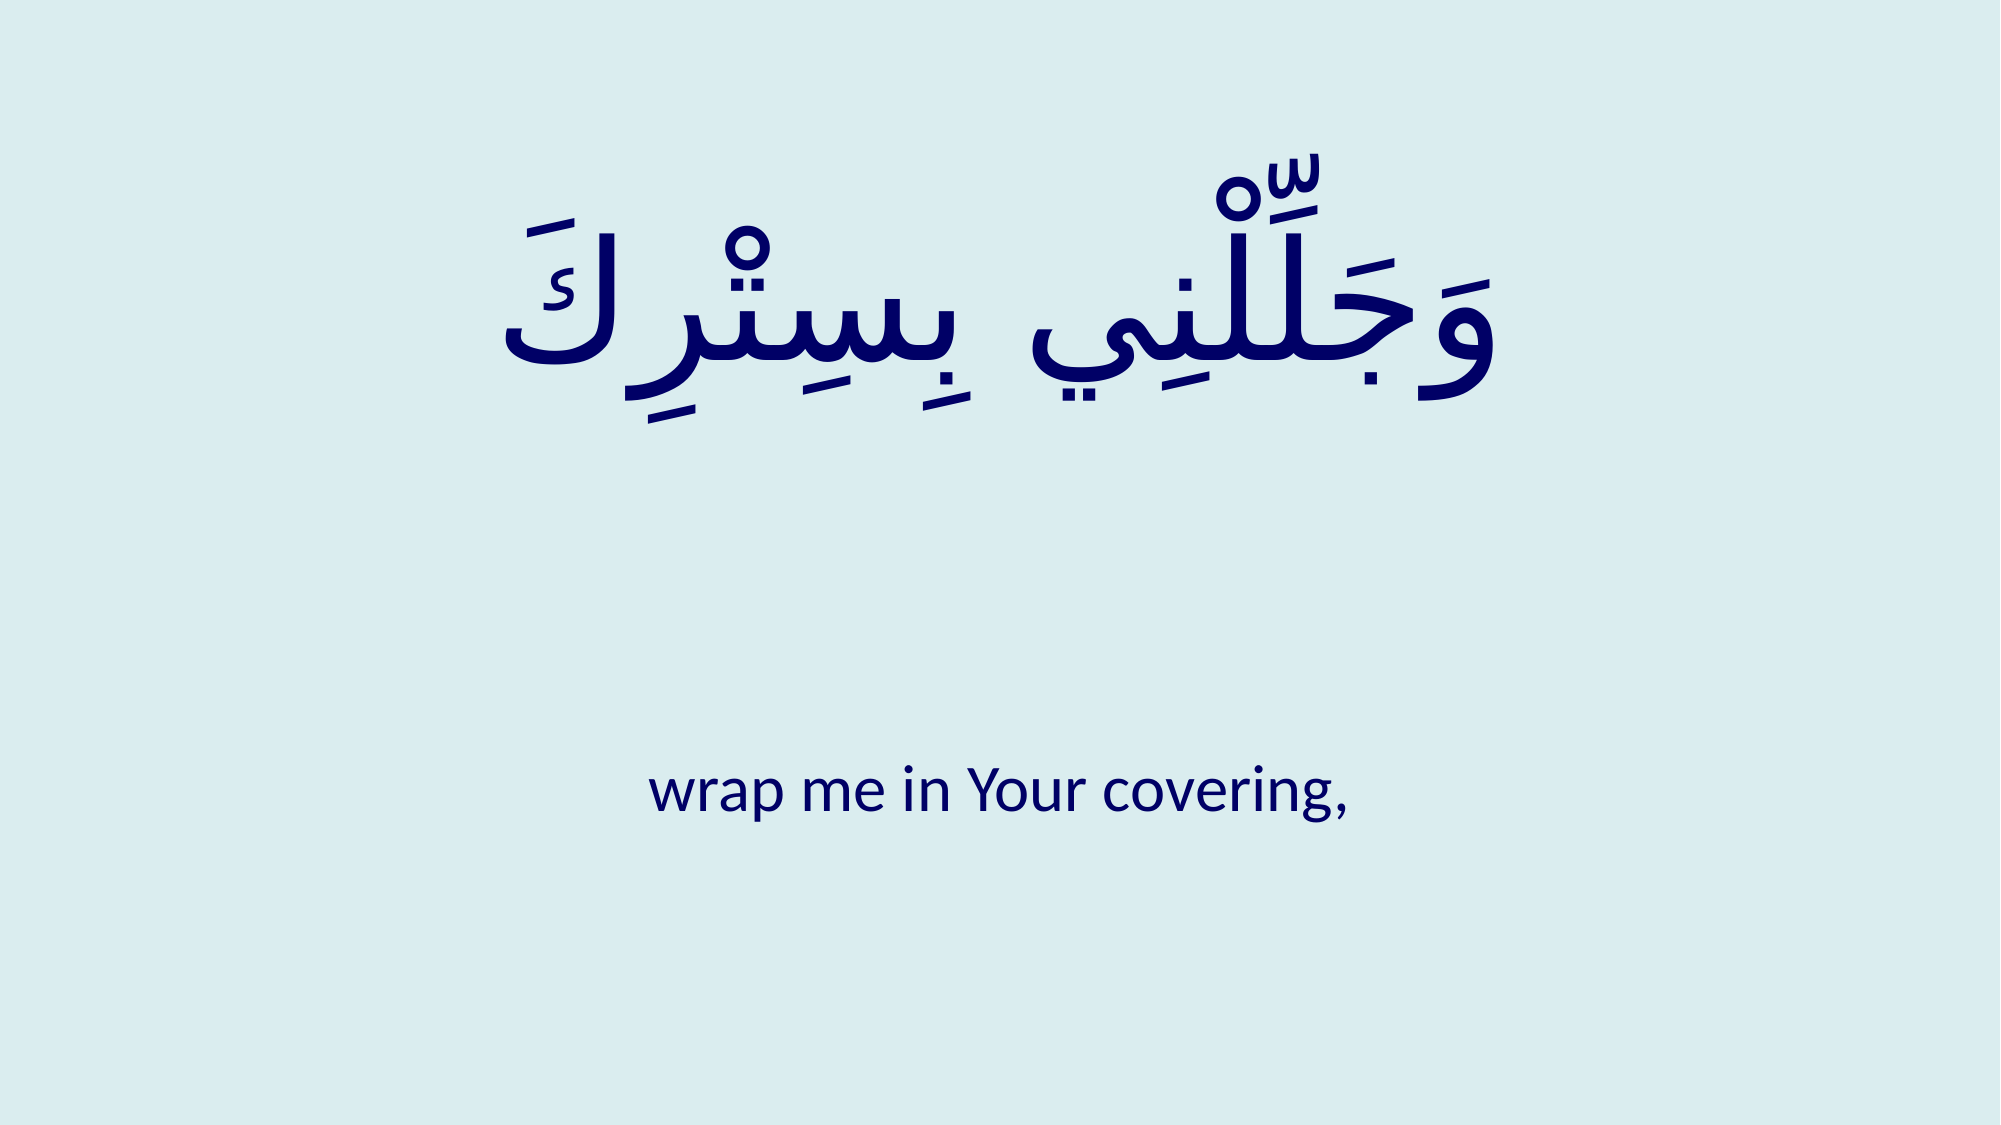

# وَجَلِّلْنِي بِسِتْرِكَ
wrap me in Your covering,